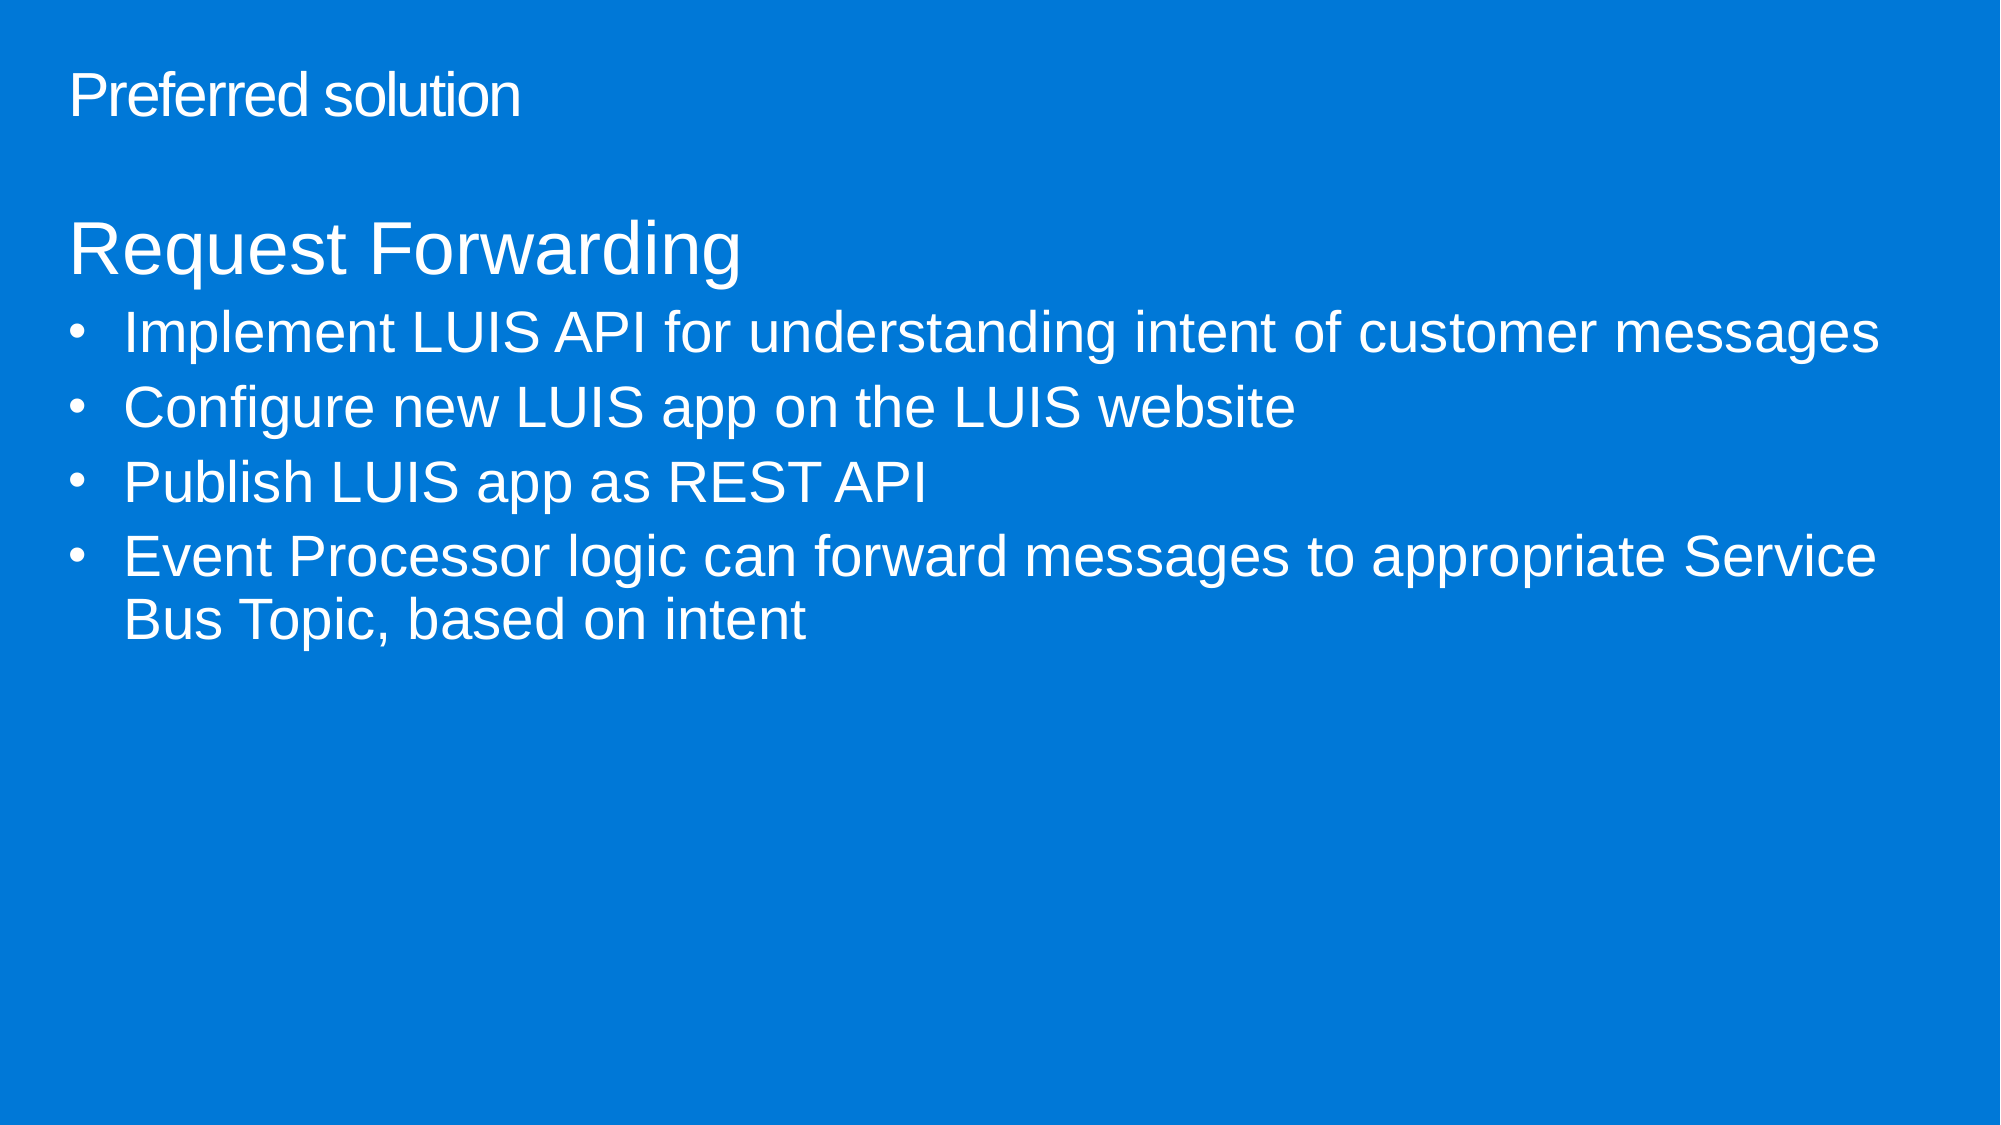

# Preferred solution
Request Forwarding
Implement LUIS API for understanding intent of customer messages
Configure new LUIS app on the LUIS website
Publish LUIS app as REST API
Event Processor logic can forward messages to appropriate Service Bus Topic, based on intent